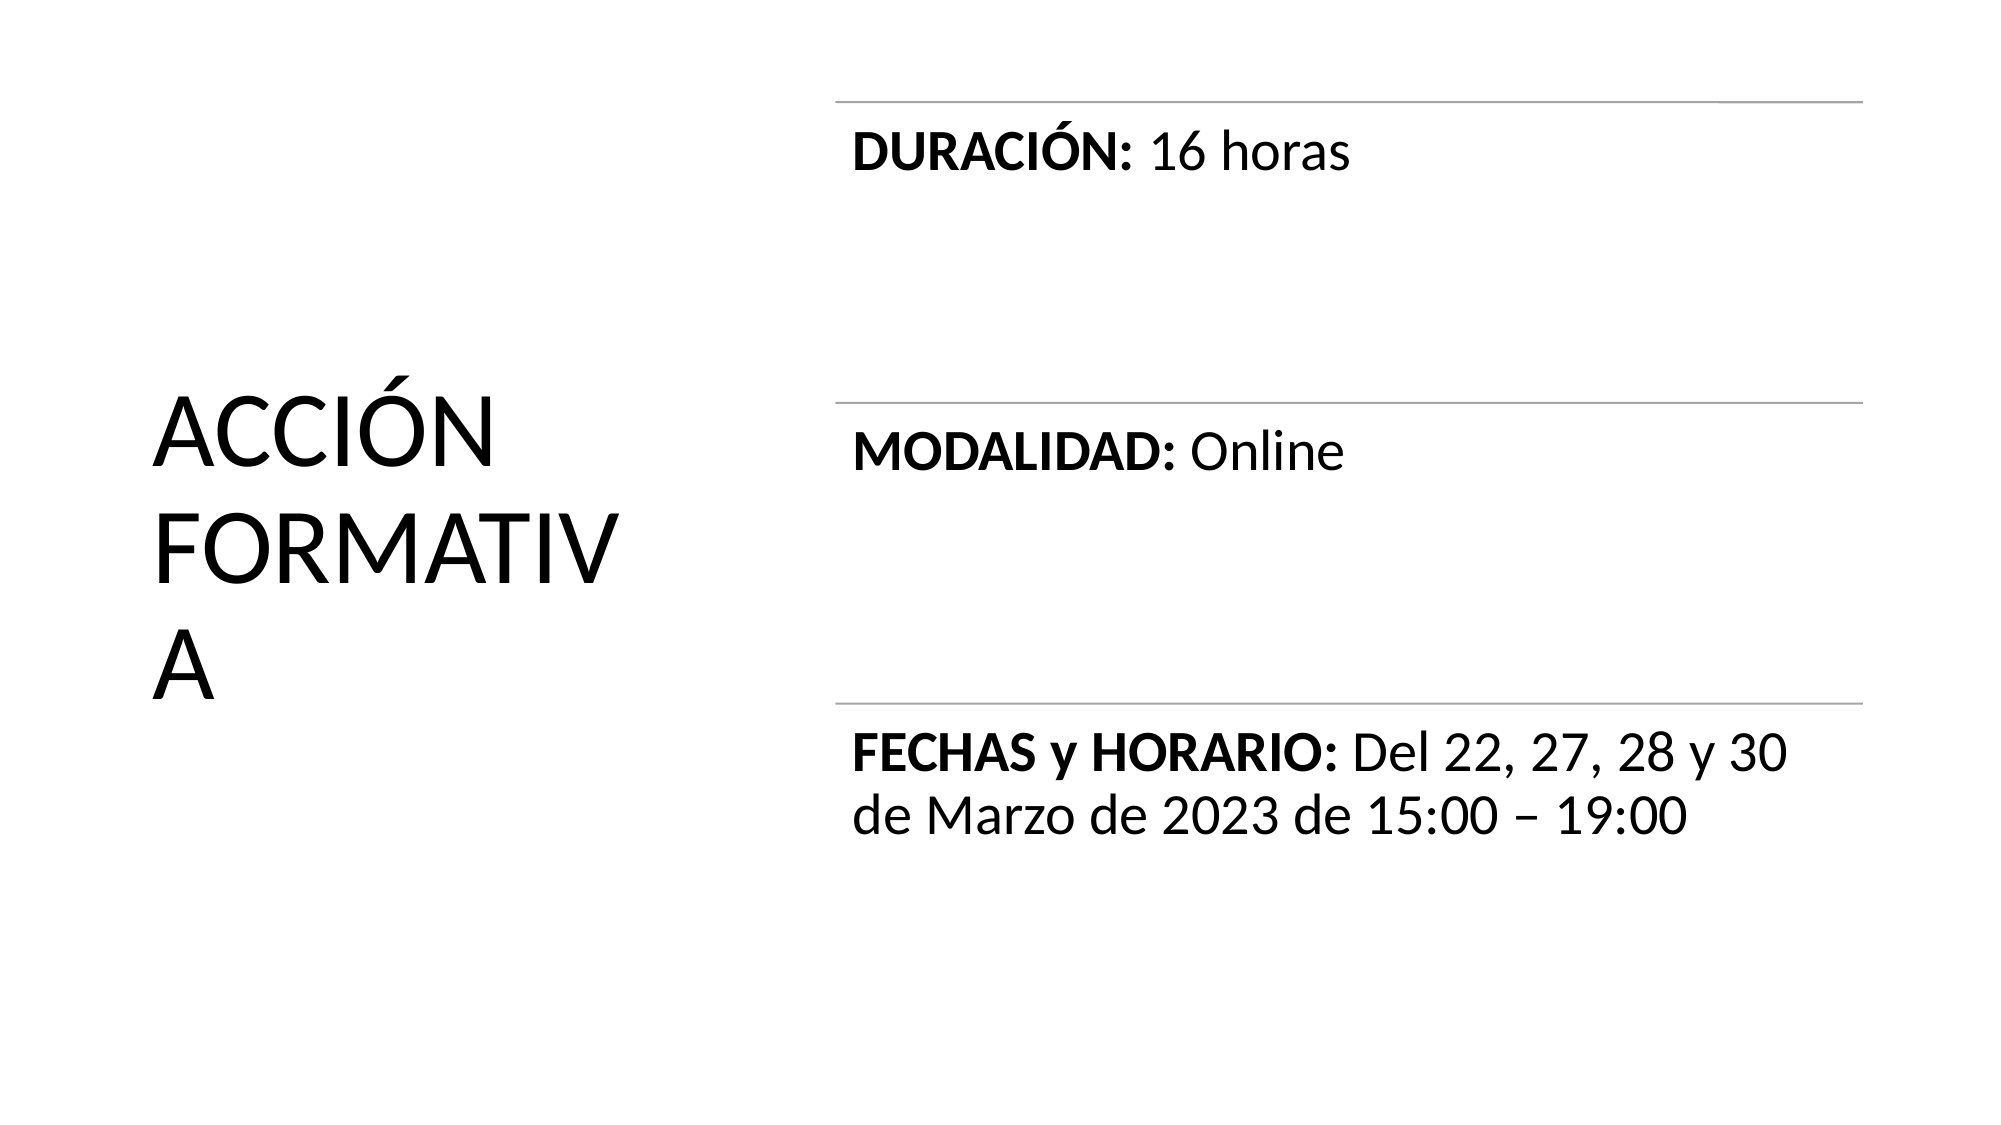

# ACCIÓN FORMATIVA
DURACIÓN: 16 horas
MODALIDAD: Online
FECHAS y HORARIO: Del 22, 27, 28 y 30 de Marzo de 2023 de 15:00 – 19:00